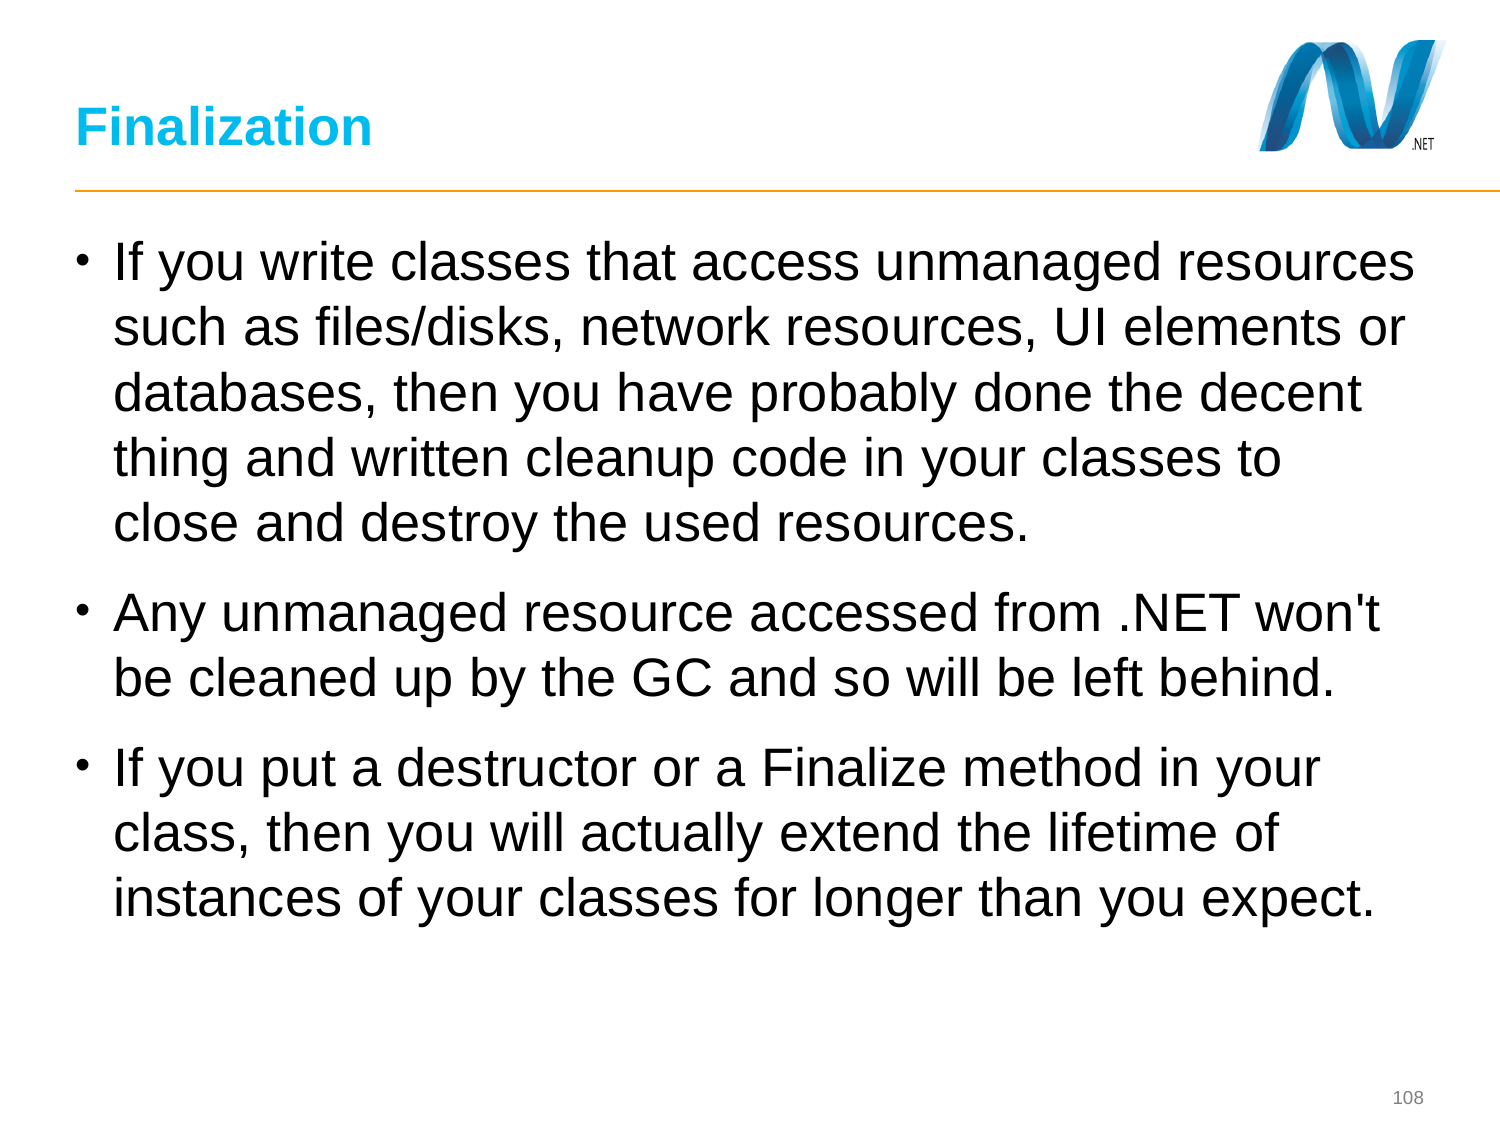

# Finalization
If you write classes that access unmanaged resources such as files/disks, network resources, UI elements or databases, then you have probably done the decent thing and written cleanup code in your classes to close and destroy the used resources.
Any unmanaged resource accessed from .NET won't be cleaned up by the GC and so will be left behind.
If you put a destructor or a Finalize method in your class, then you will actually extend the lifetime of instances of your classes for longer than you expect.